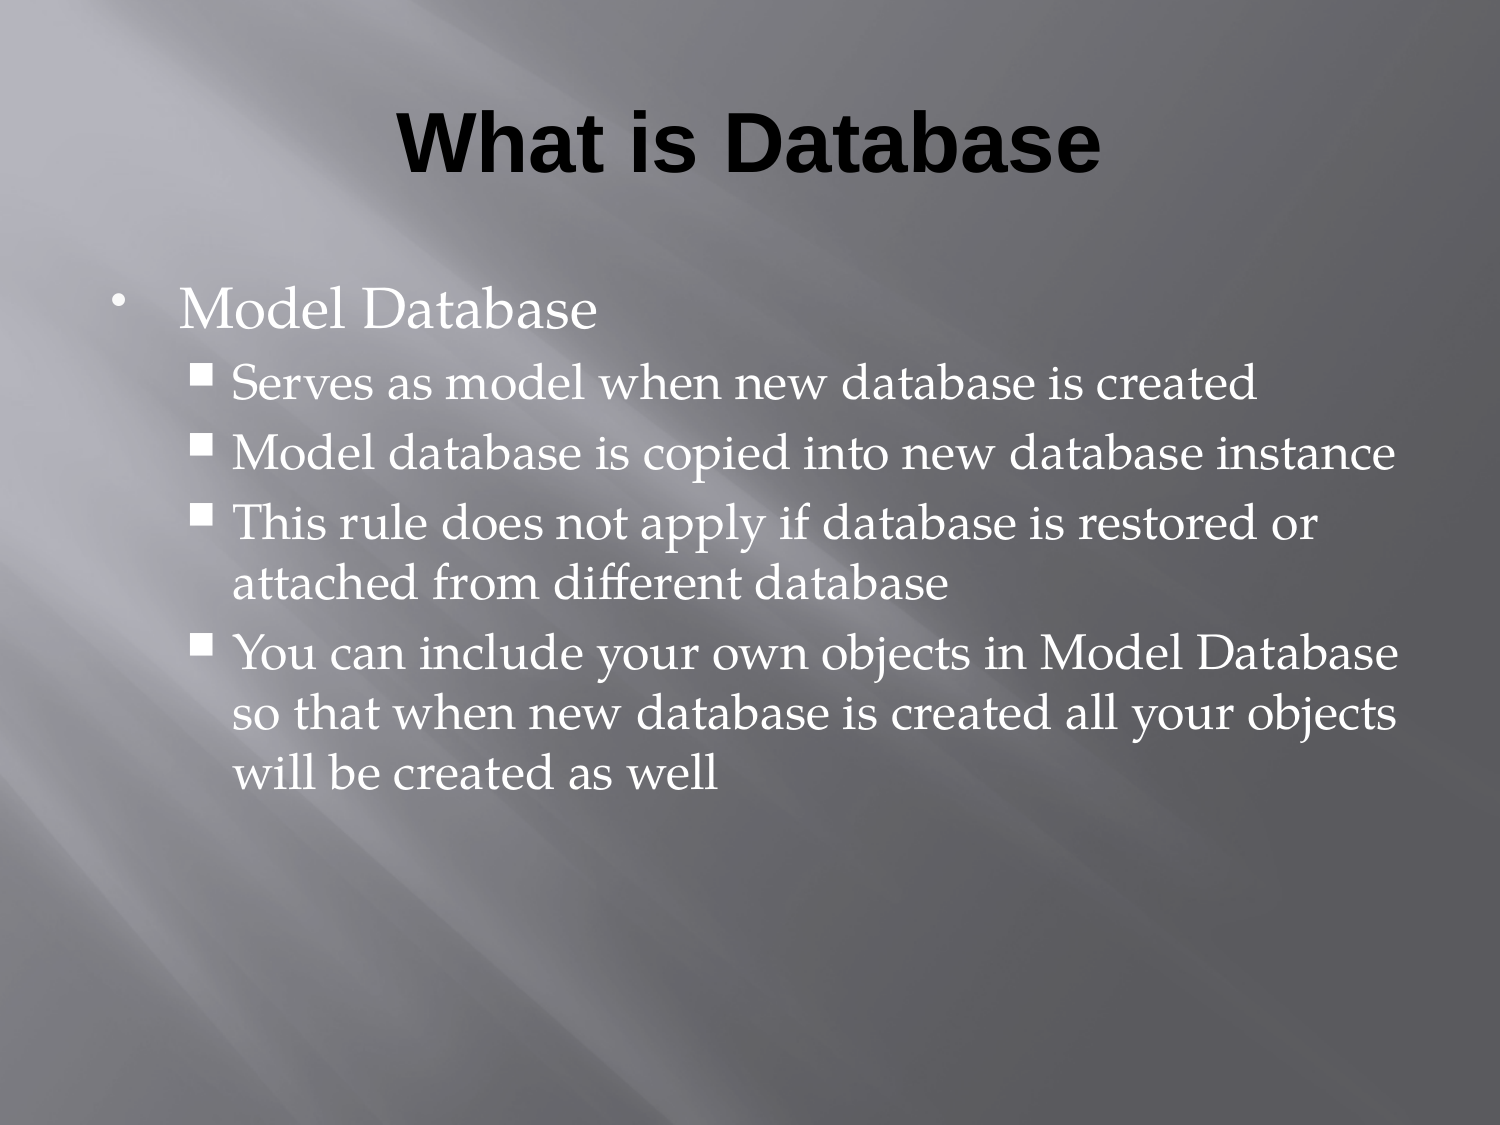

# What is Database
Model Database
Serves as model when new database is created
Model database is copied into new database instance
This rule does not apply if database is restored or attached from different database
You can include your own objects in Model Database so that when new database is created all your objects will be created as well